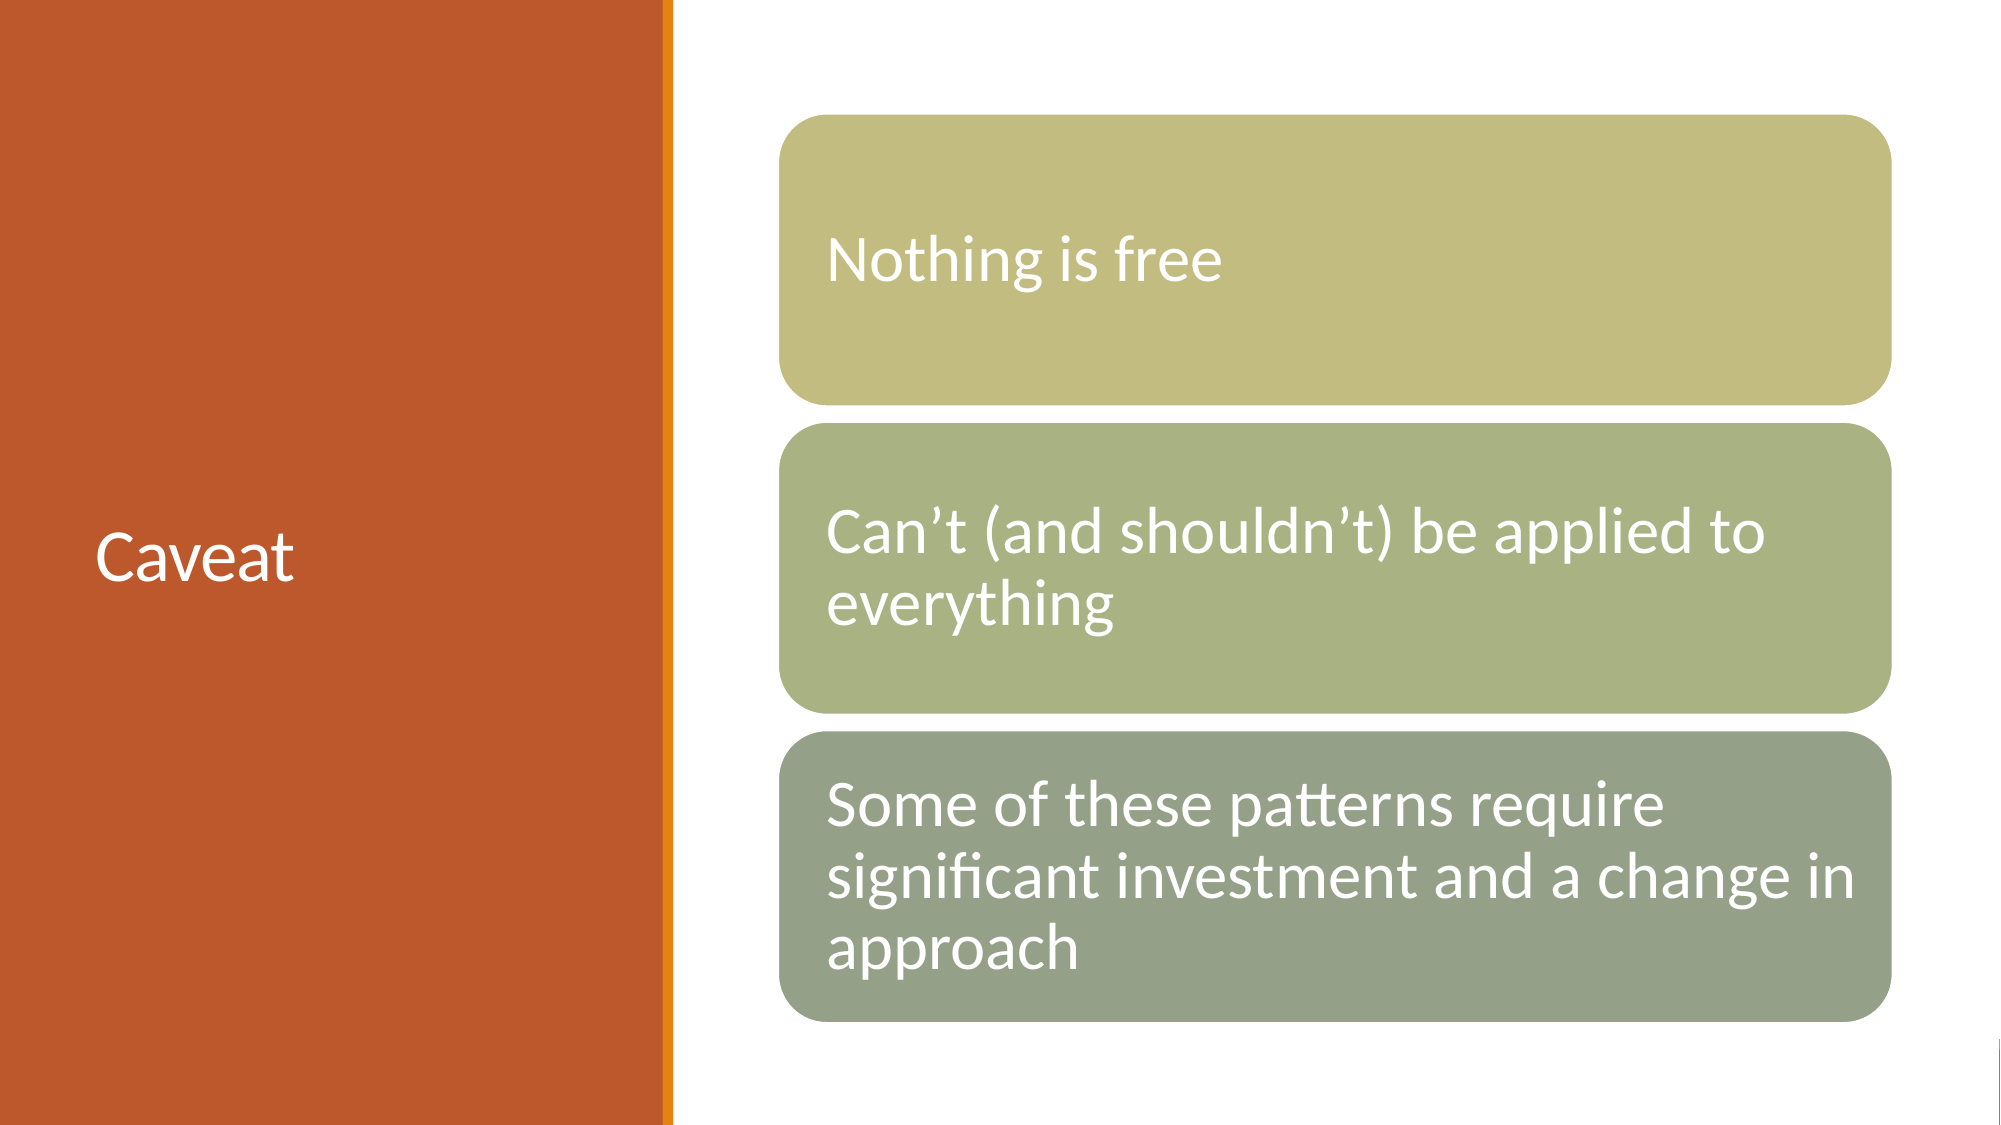

# Caveat
Nothing is free
Can’t (and shouldn’t) be applied to everything
Some of these patterns require significant investment and a change in approach